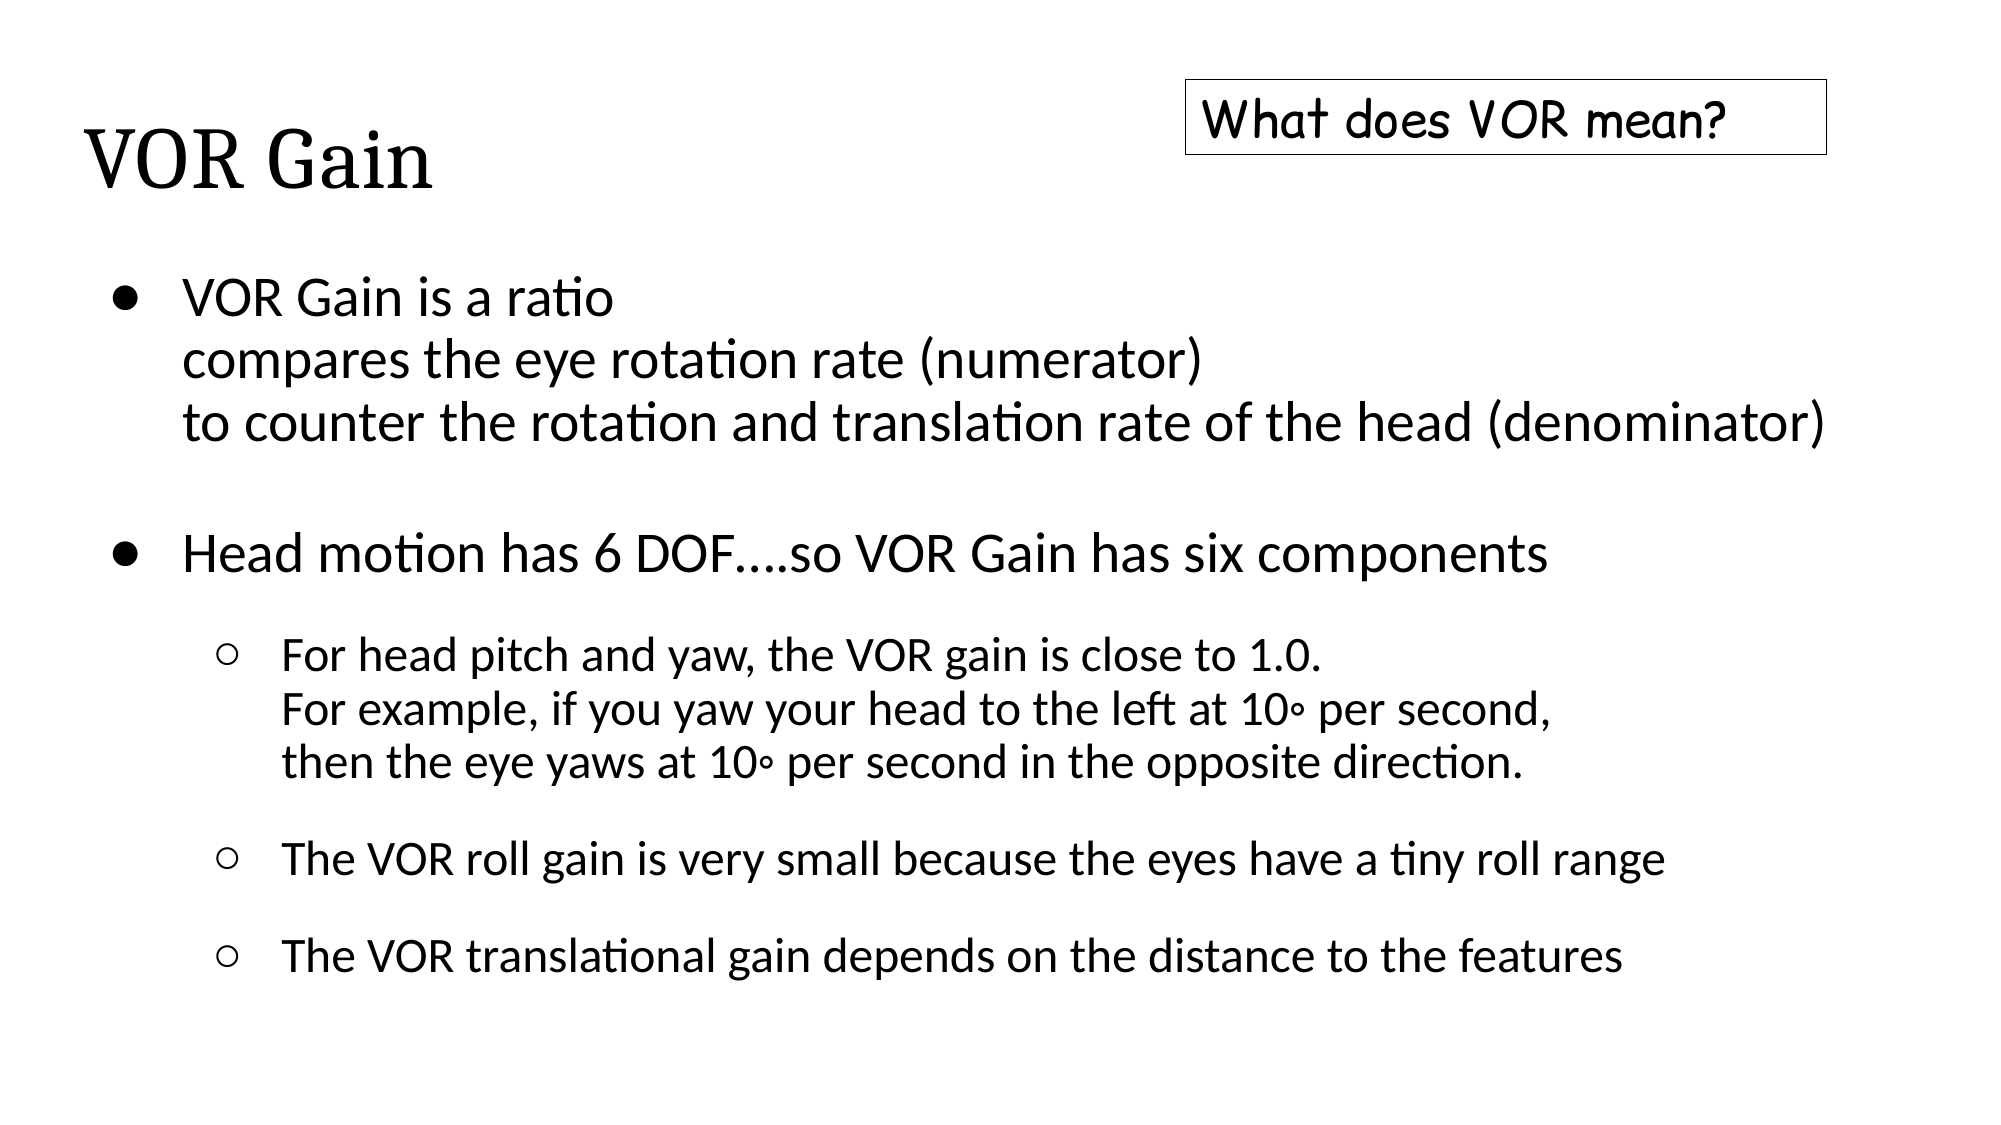

What does VOR mean?
# VOR Gain
VOR Gain is a ratio
compares the eye rotation rate (numerator)
to counter the rotation and translation rate of the head (denominator)
Head motion has 6 DOF….so VOR Gain has six components
For head pitch and yaw, the VOR gain is close to 1.0.
For example, if you yaw your head to the left at 10◦ per second,
then the eye yaws at 10◦ per second in the opposite direction.
The VOR roll gain is very small because the eyes have a tiny roll range
The VOR translational gain depends on the distance to the features